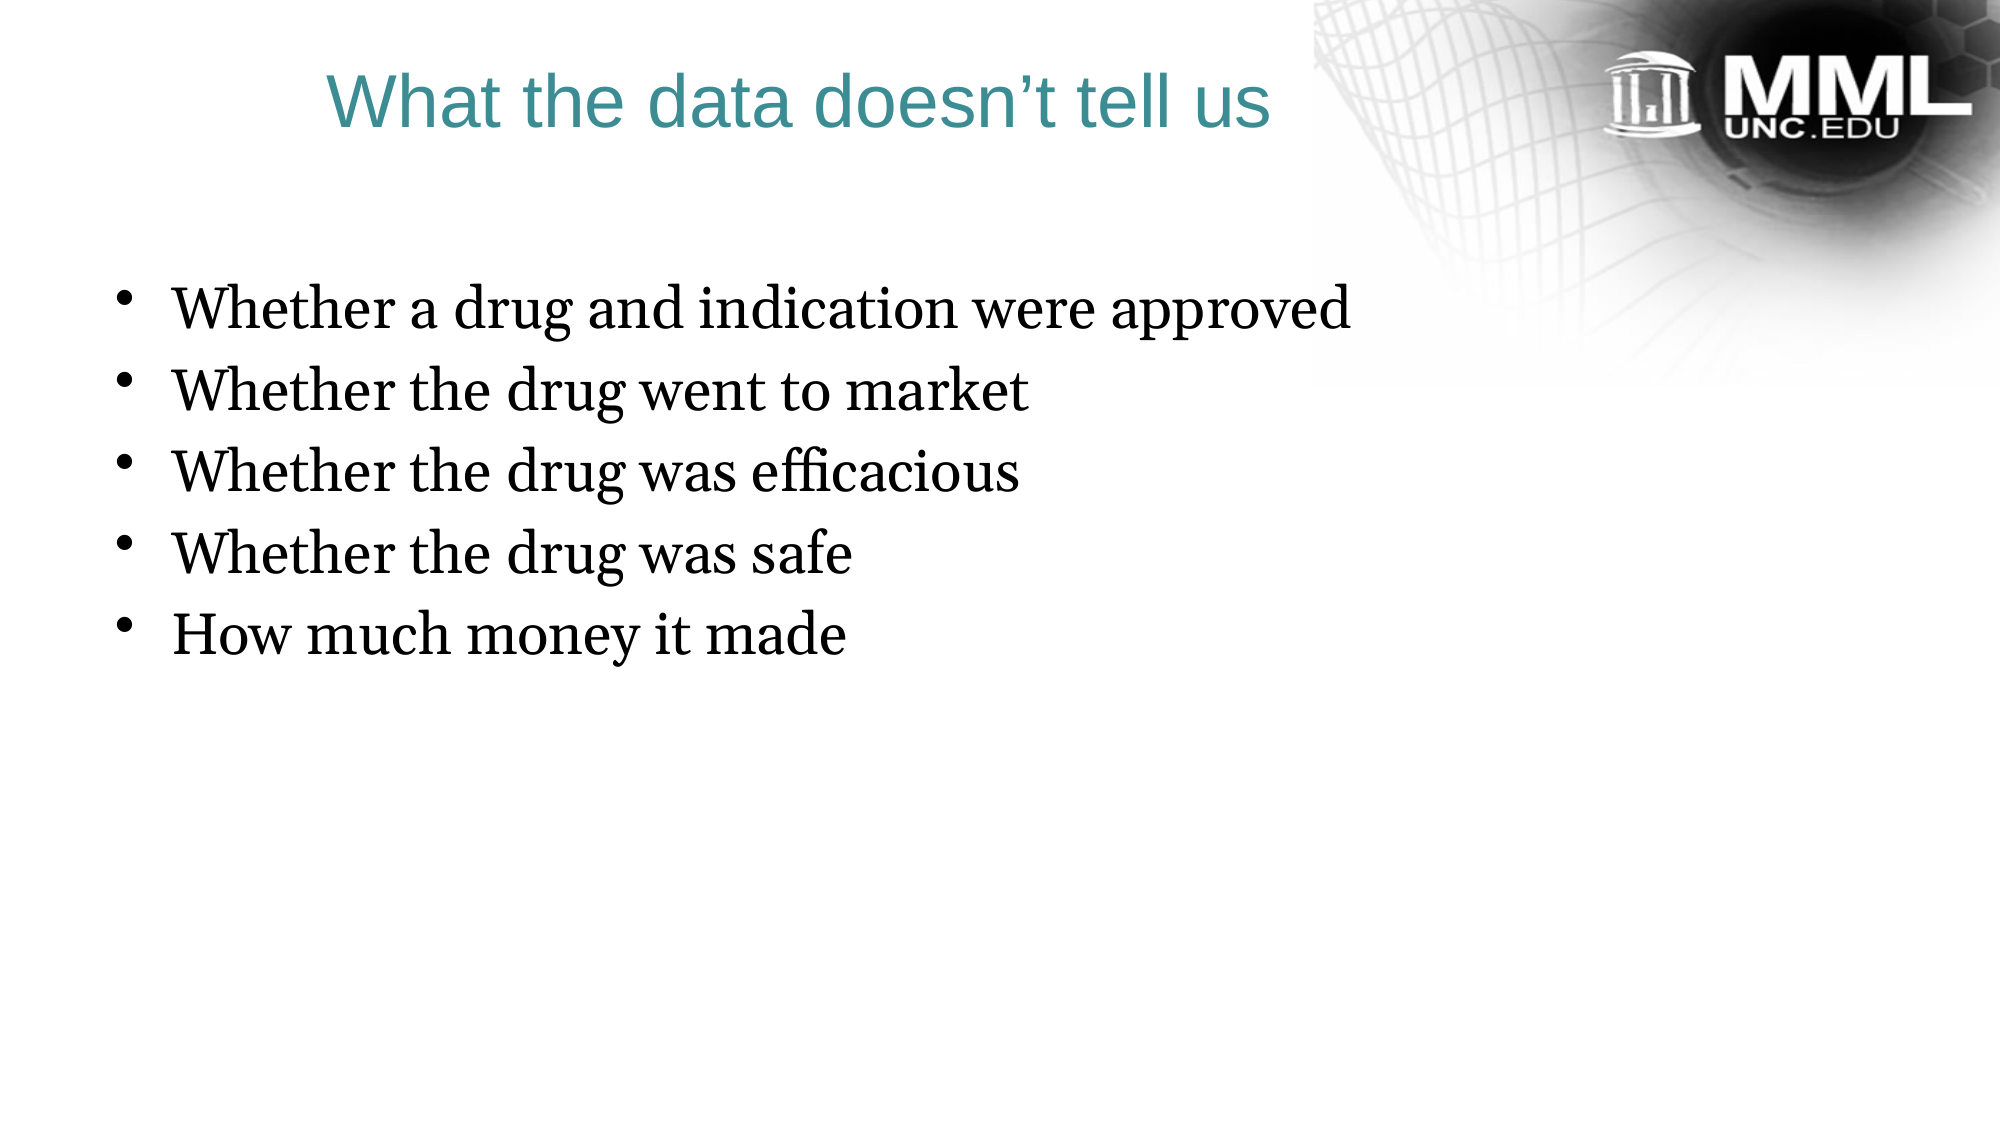

# What the data doesn’t tell us
Whether a drug and indication were approved
Whether the drug went to market
Whether the drug was efficacious
Whether the drug was safe
How much money it made